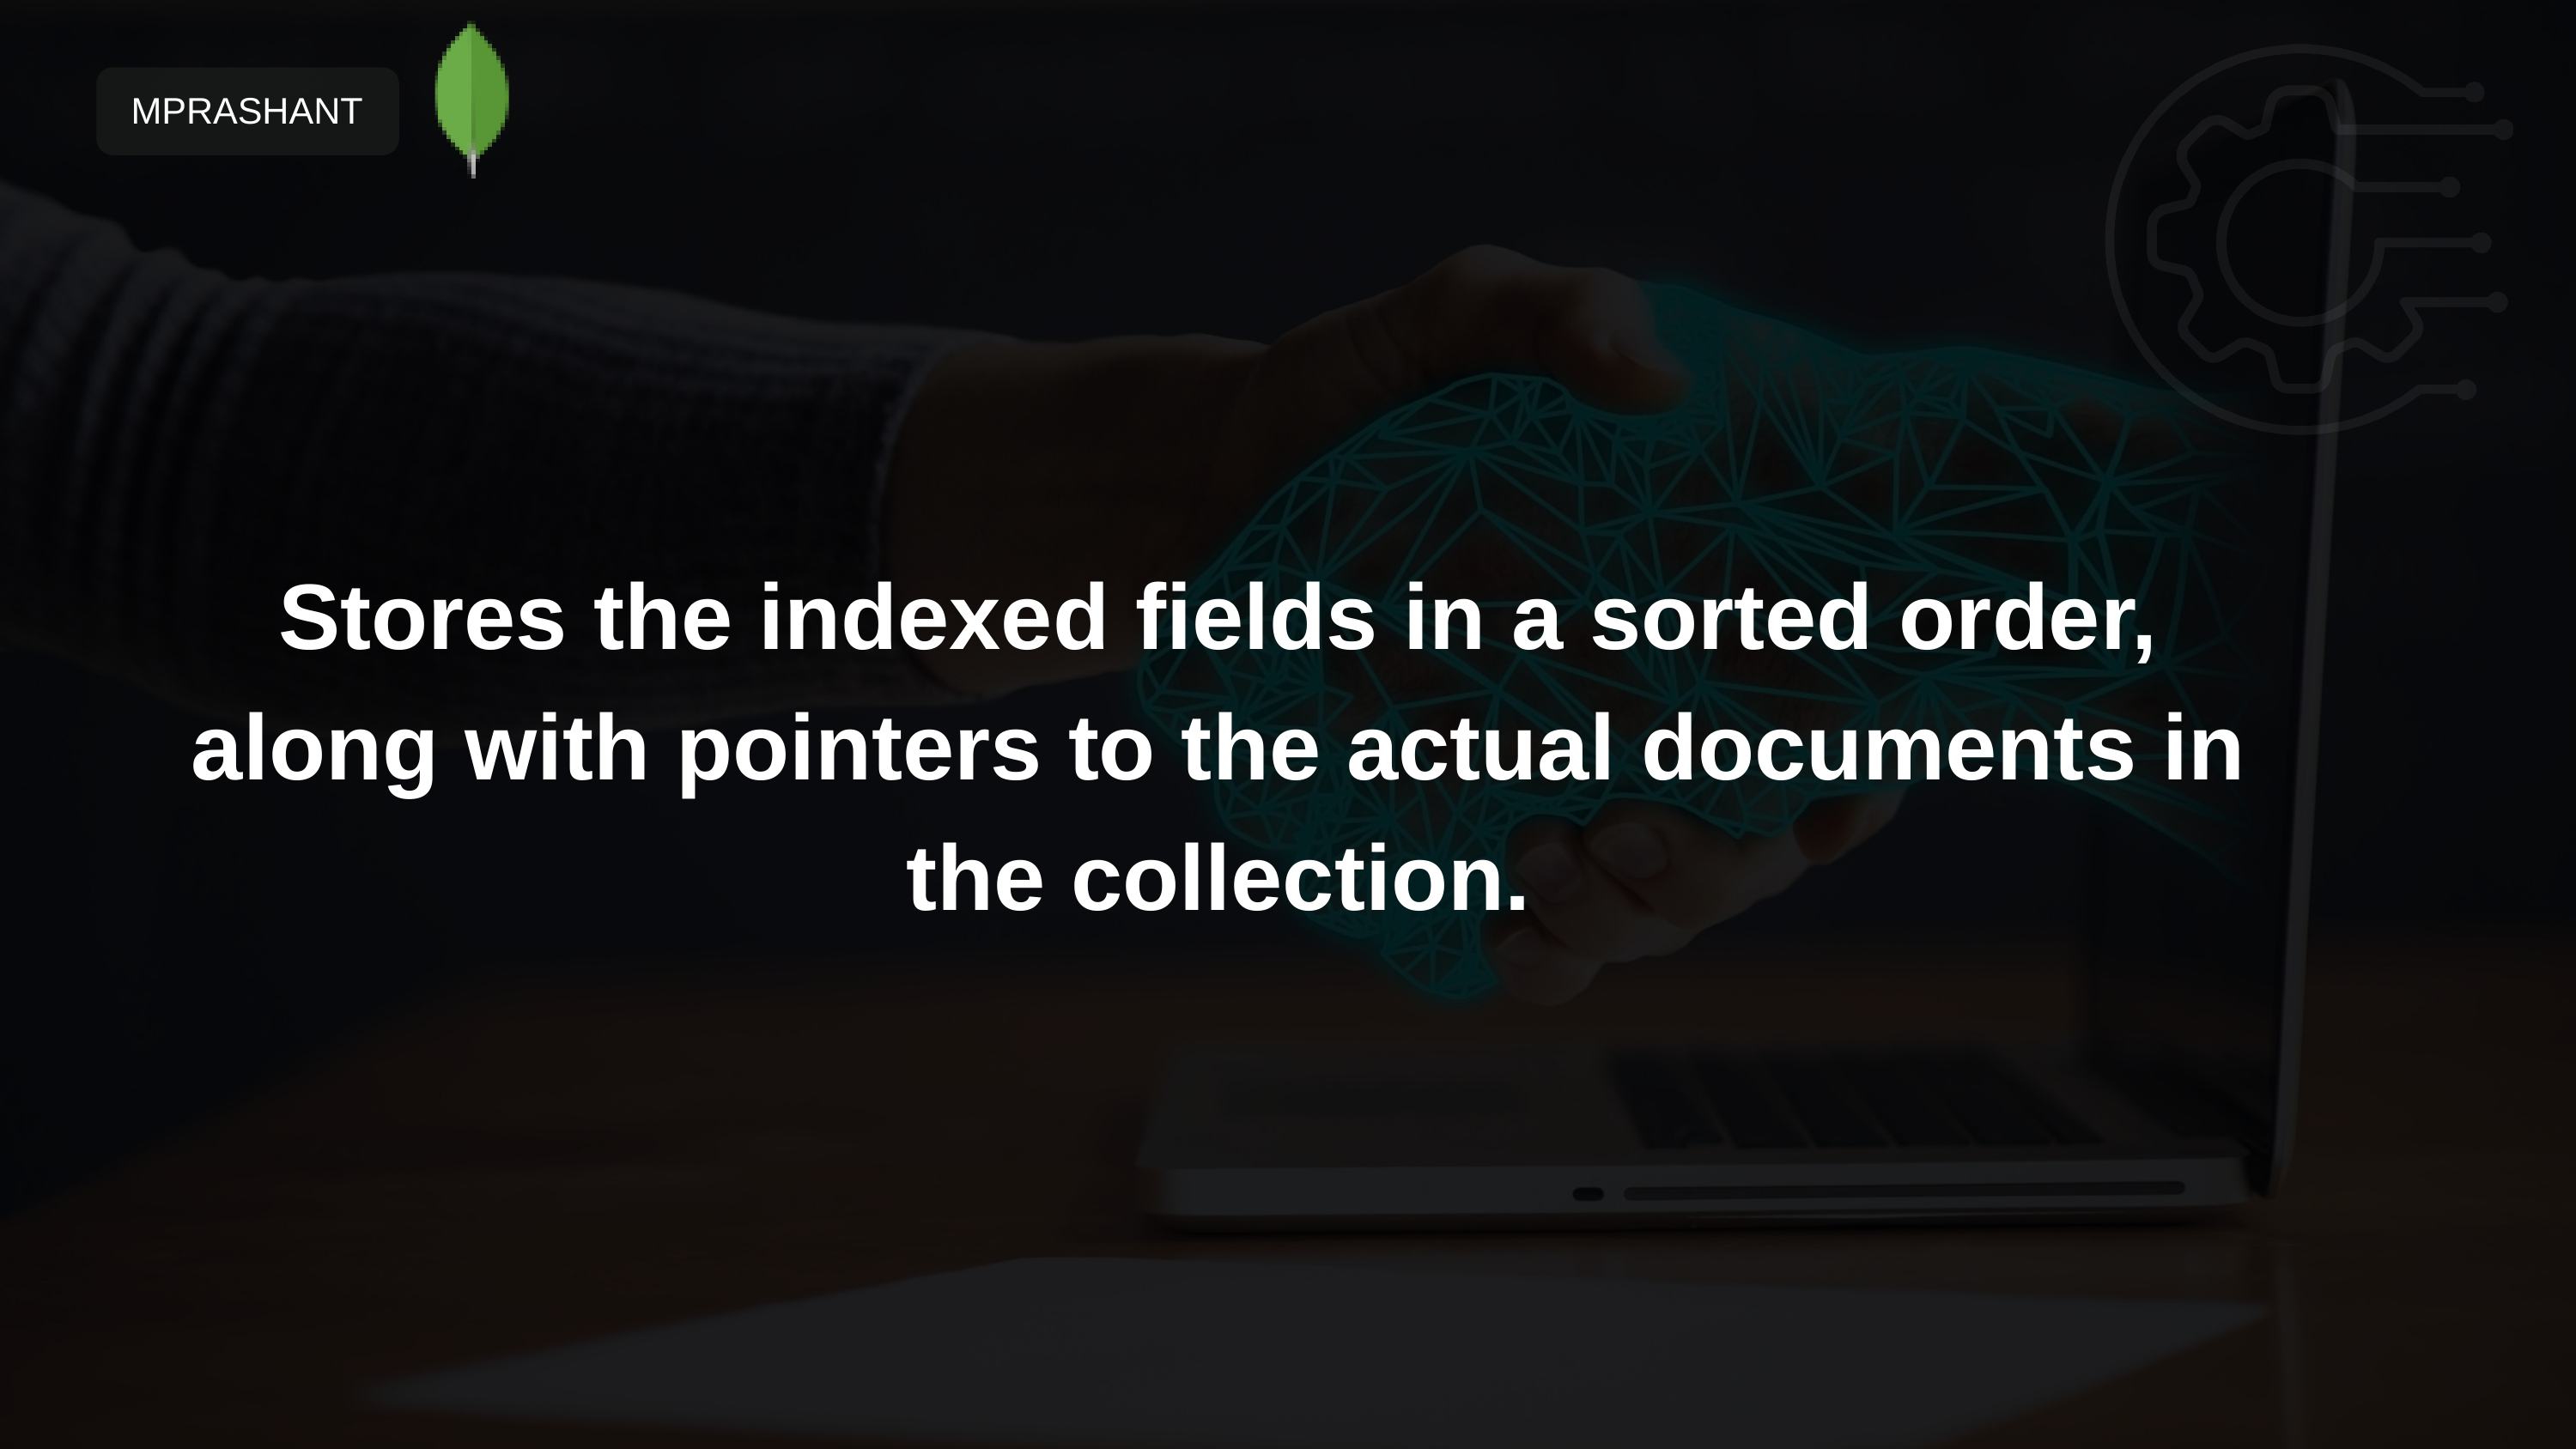

MPRASHANT
Stores the indexed fields in a sorted order, along with pointers to the actual documents in the collection.